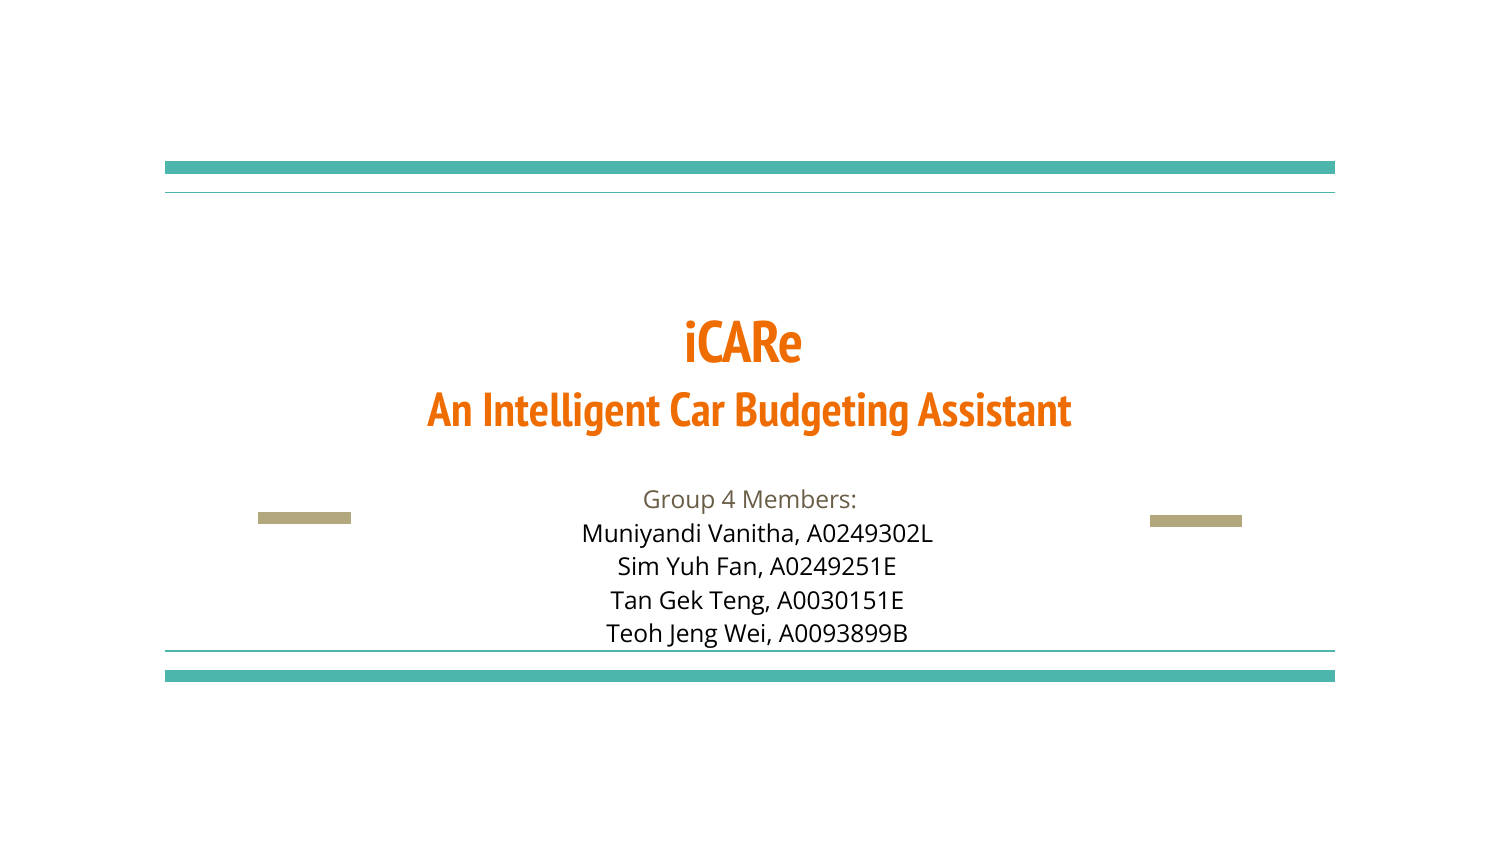

# iCARe An Intelligent Car Budgeting Assistant
Group 4 Members:
Muniyandi Vanitha, A0249302L
Sim Yuh Fan, A0249251E
Tan Gek Teng, A0030151E
Teoh Jeng Wei, A0093899B